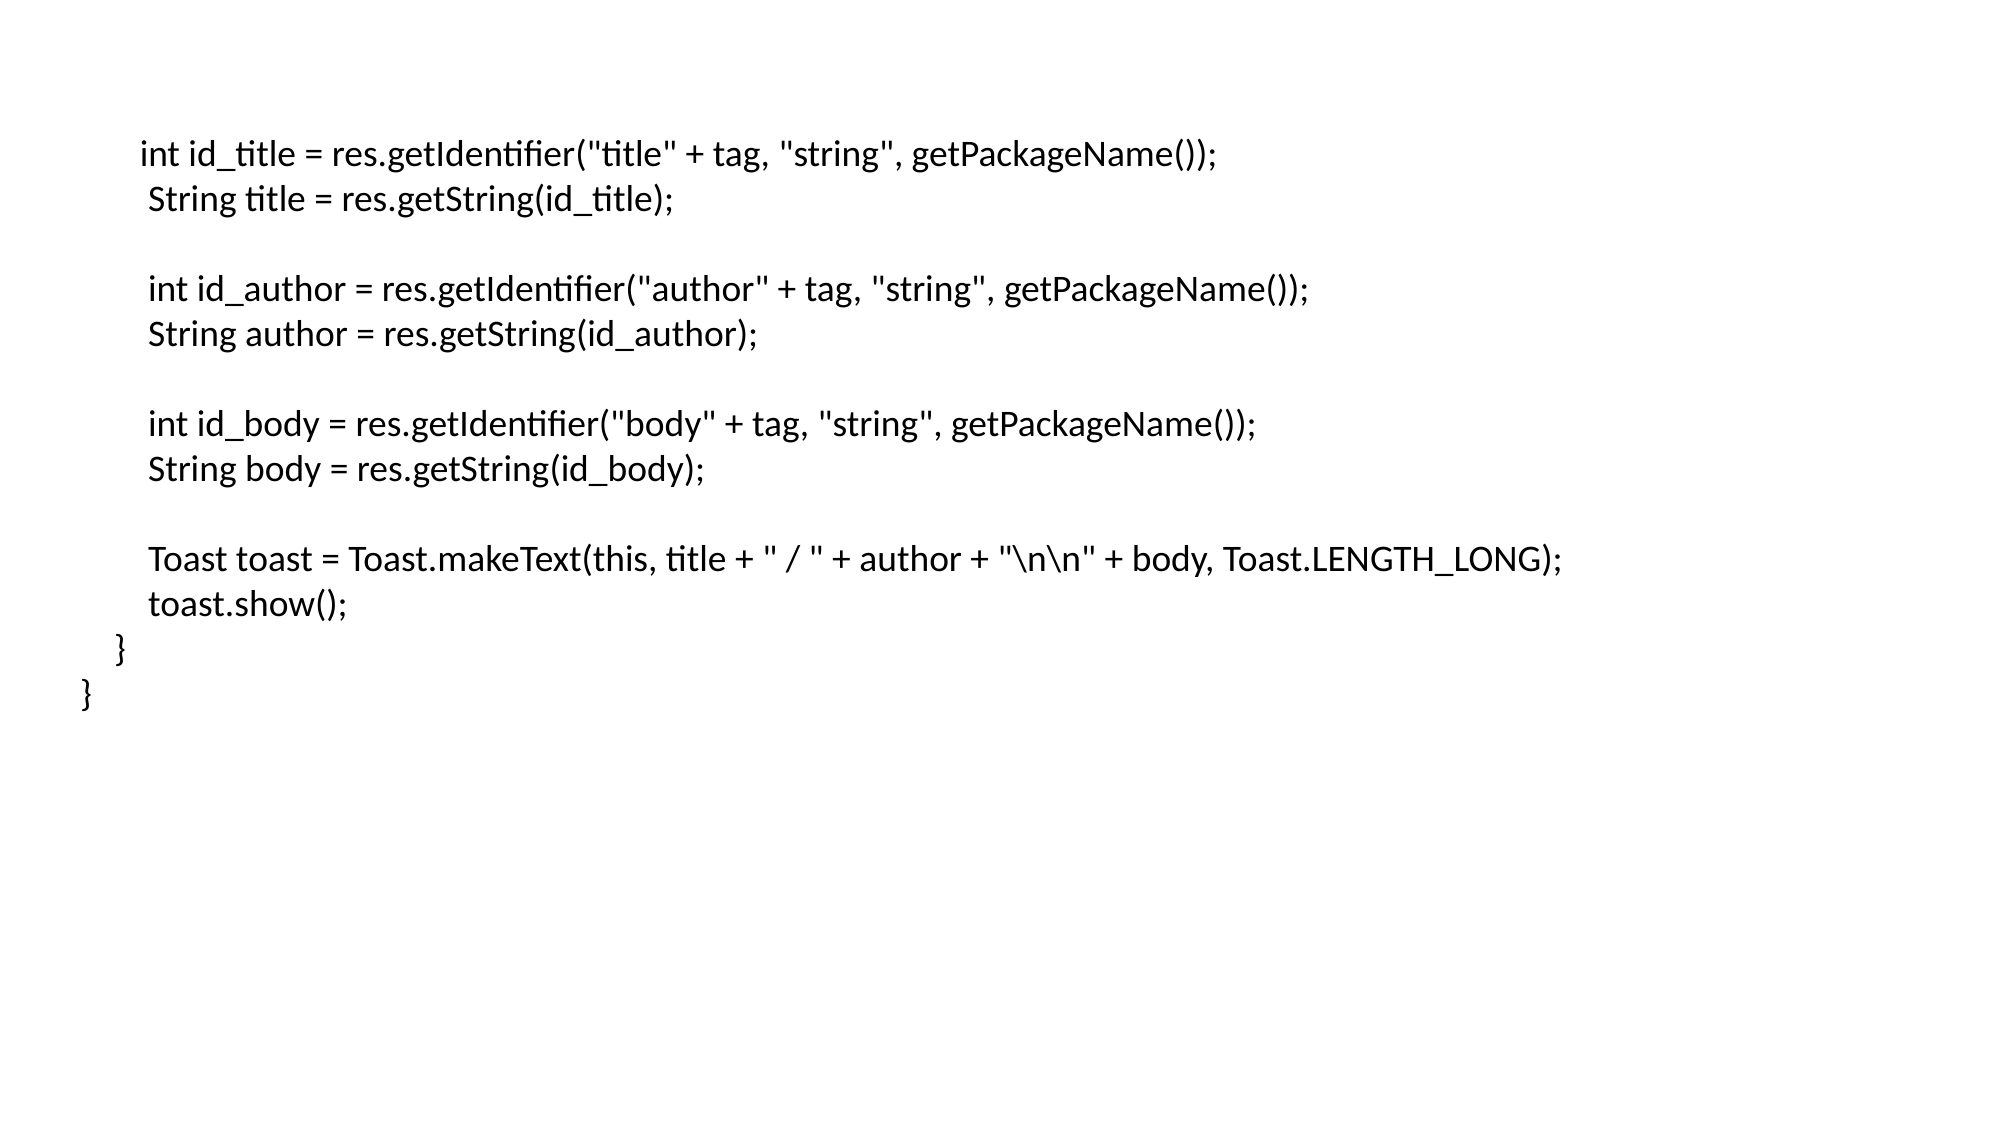

int id_title = res.getIdentifier("title" + tag, "string", getPackageName());
        String title = res.getString(id_title);

        int id_author = res.getIdentifier("author" + tag, "string", getPackageName());
        String author = res.getString(id_author);

        int id_body = res.getIdentifier("body" + tag, "string", getPackageName());
        String body = res.getString(id_body);

        Toast toast = Toast.makeText(this, title + " / " + author + "\n\n" + body, Toast.LENGTH_LONG);
        toast.show();
    }
}